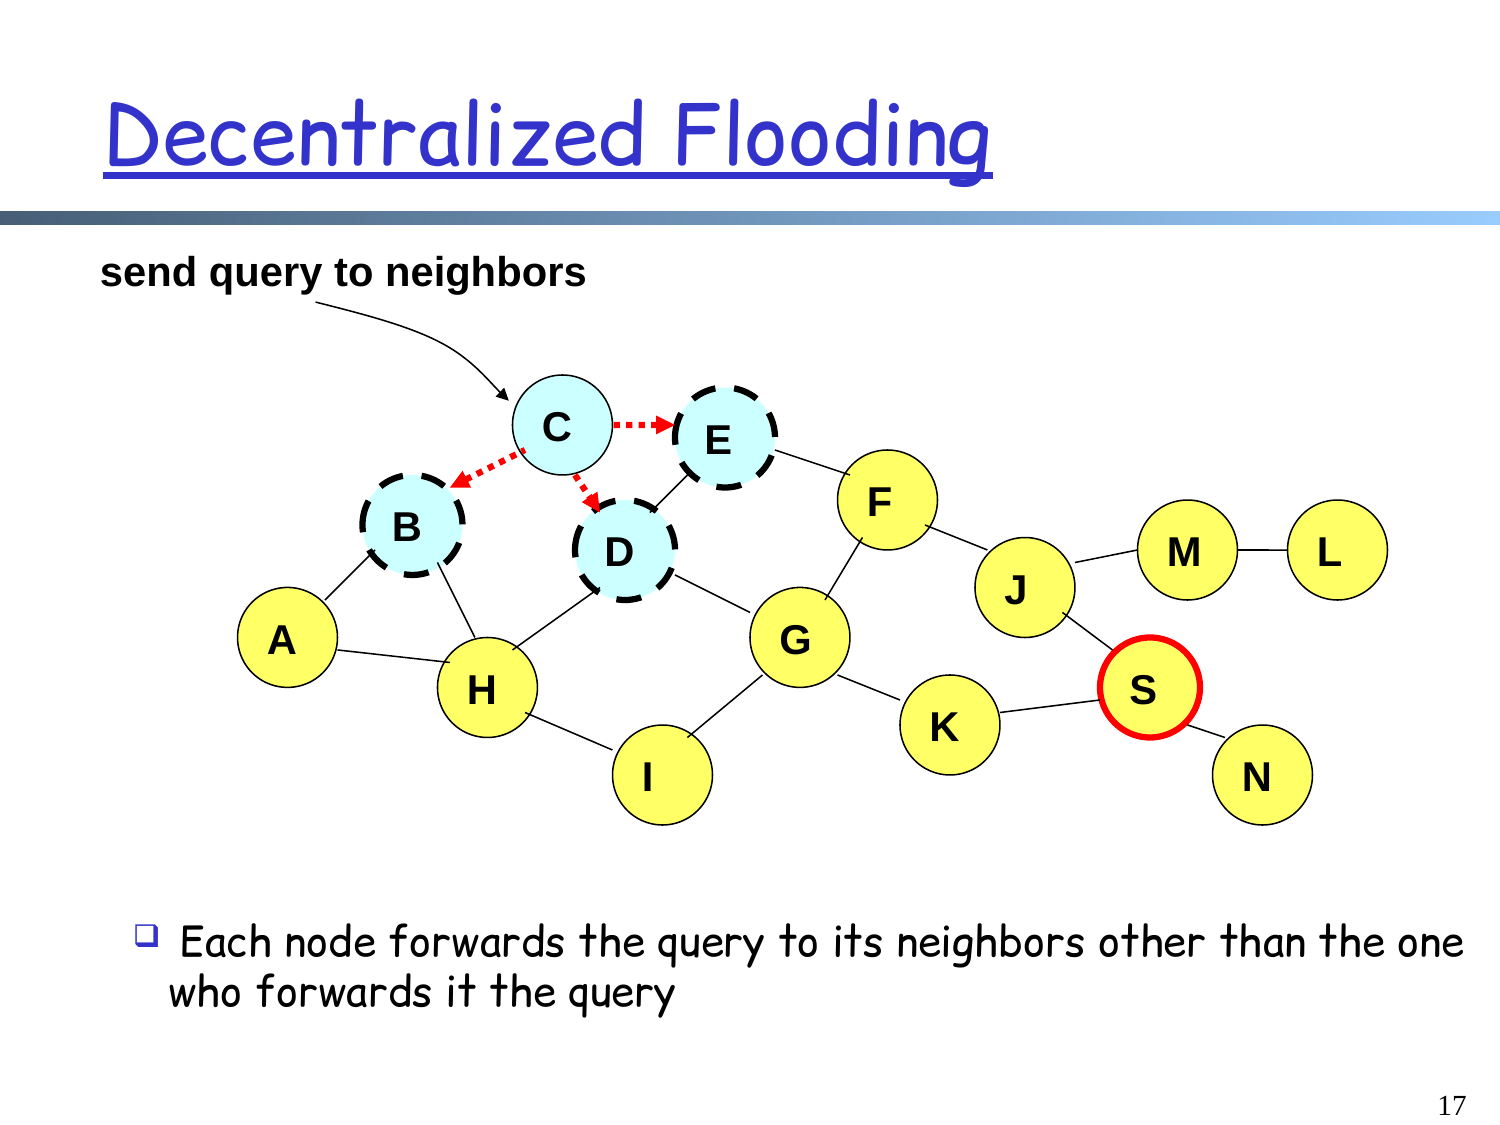

# Decentralized Flooding
send query to neighbors

C
E

F
B

D
M
L

J

A

G

H
S

K

I

N
 Each node forwards the query to its neighbors other than the one
who forwards it the query
17